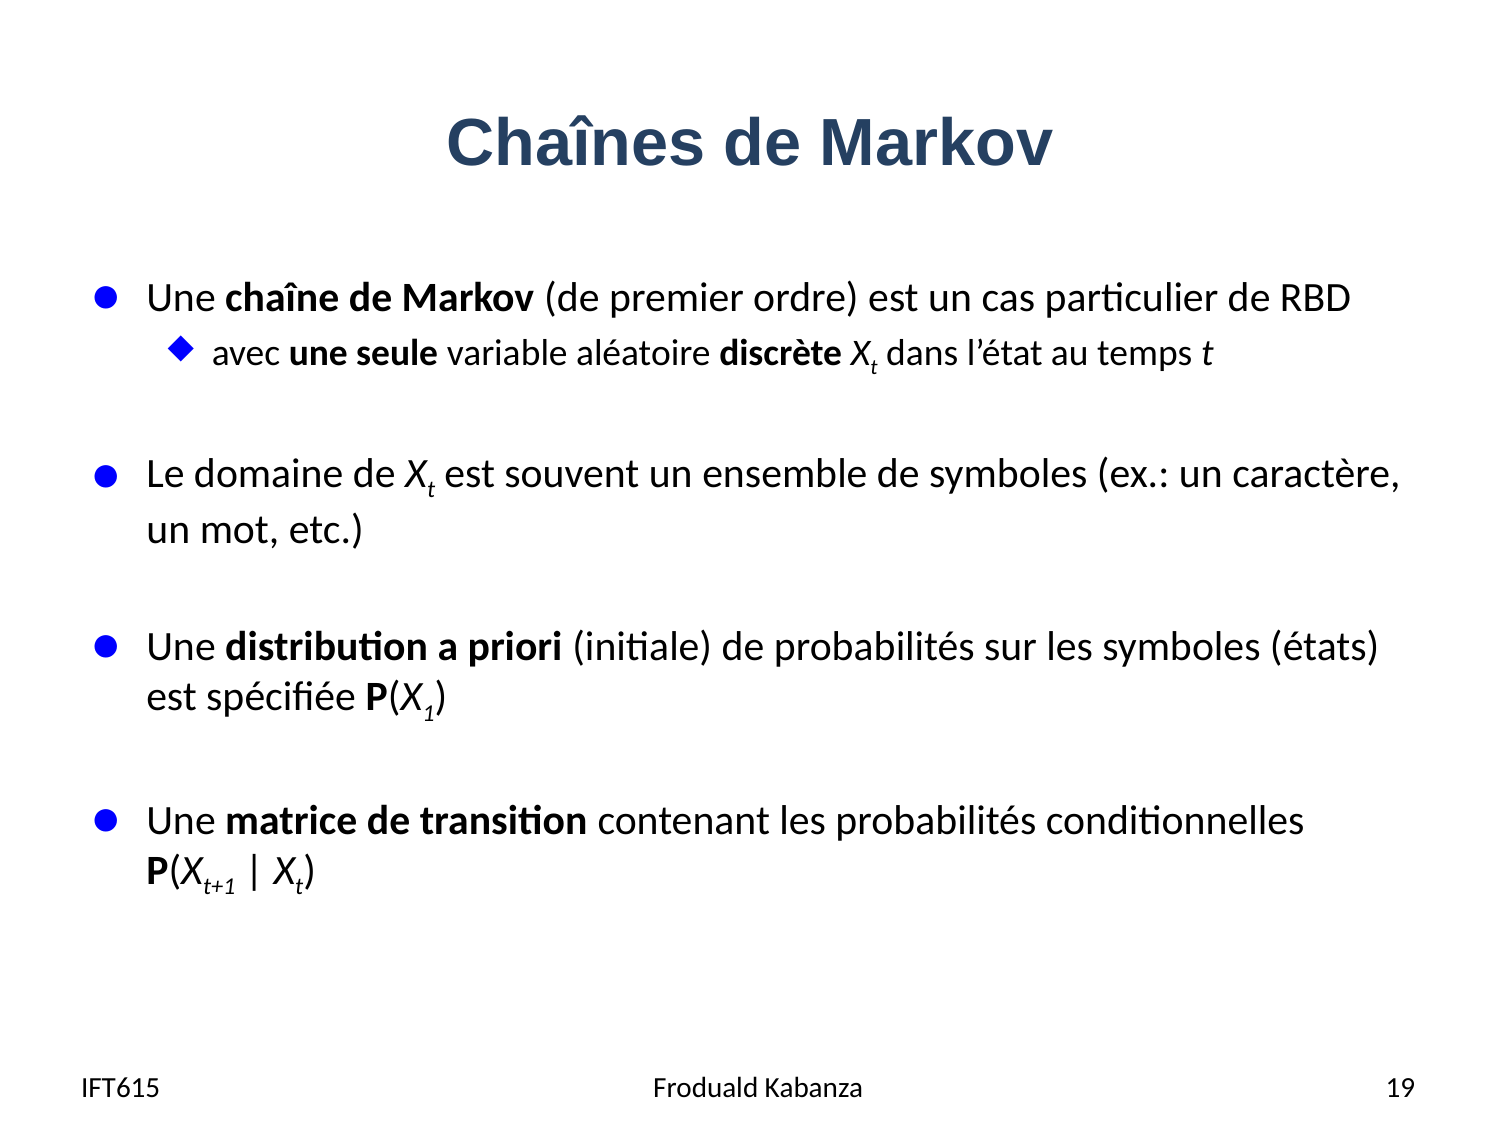

# Chaînes de Markov
Une chaîne de Markov (de premier ordre) est un cas particulier de RBD
avec une seule variable aléatoire discrète Xt dans l’état au temps t

Le domaine de Xt est souvent un ensemble de symboles (ex.: un caractère, un mot, etc.)

Une distribution a priori (initiale) de probabilités sur les symboles (états) est spécifiée P(X1)

Une matrice de transition contenant les probabilités conditionnelles
P(Xt+1 | Xt)
IFT615
Froduald Kabanza
19